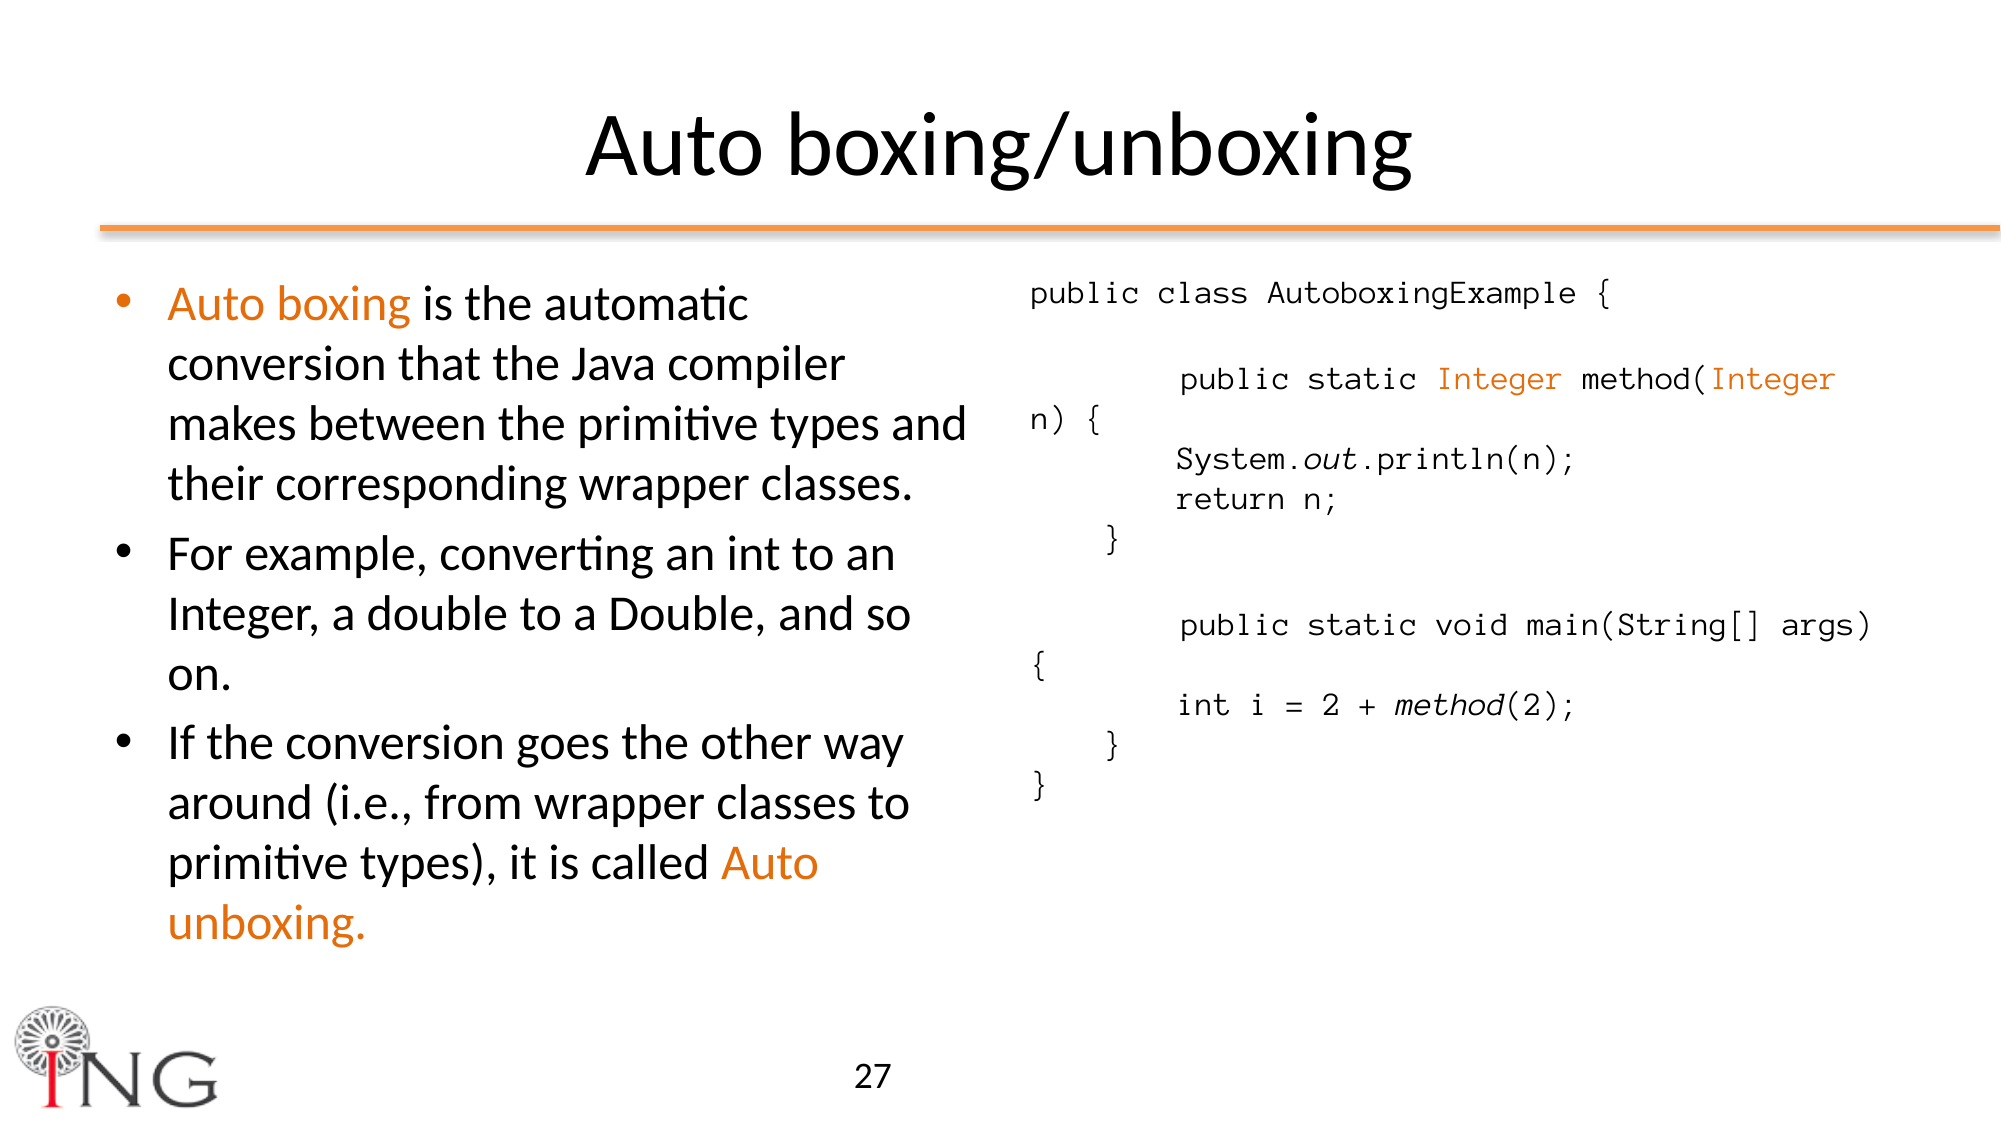

# Auto boxing/unboxing
Auto boxing is the automatic conversion that the Java compiler makes between the primitive types and their corresponding wrapper classes.
For example, converting an int to an Integer, a double to a Double, and so on.
If the conversion goes the other way around (i.e., from wrapper classes to primitive types), it is called Auto unboxing.

public class AutoboxingExample {
	public static Integer method(Integer n) {
        System.out.println(n);
        return n;
    }
	public static void main(String[] args) {
        int i = 2 + method(2);
    }
}

27